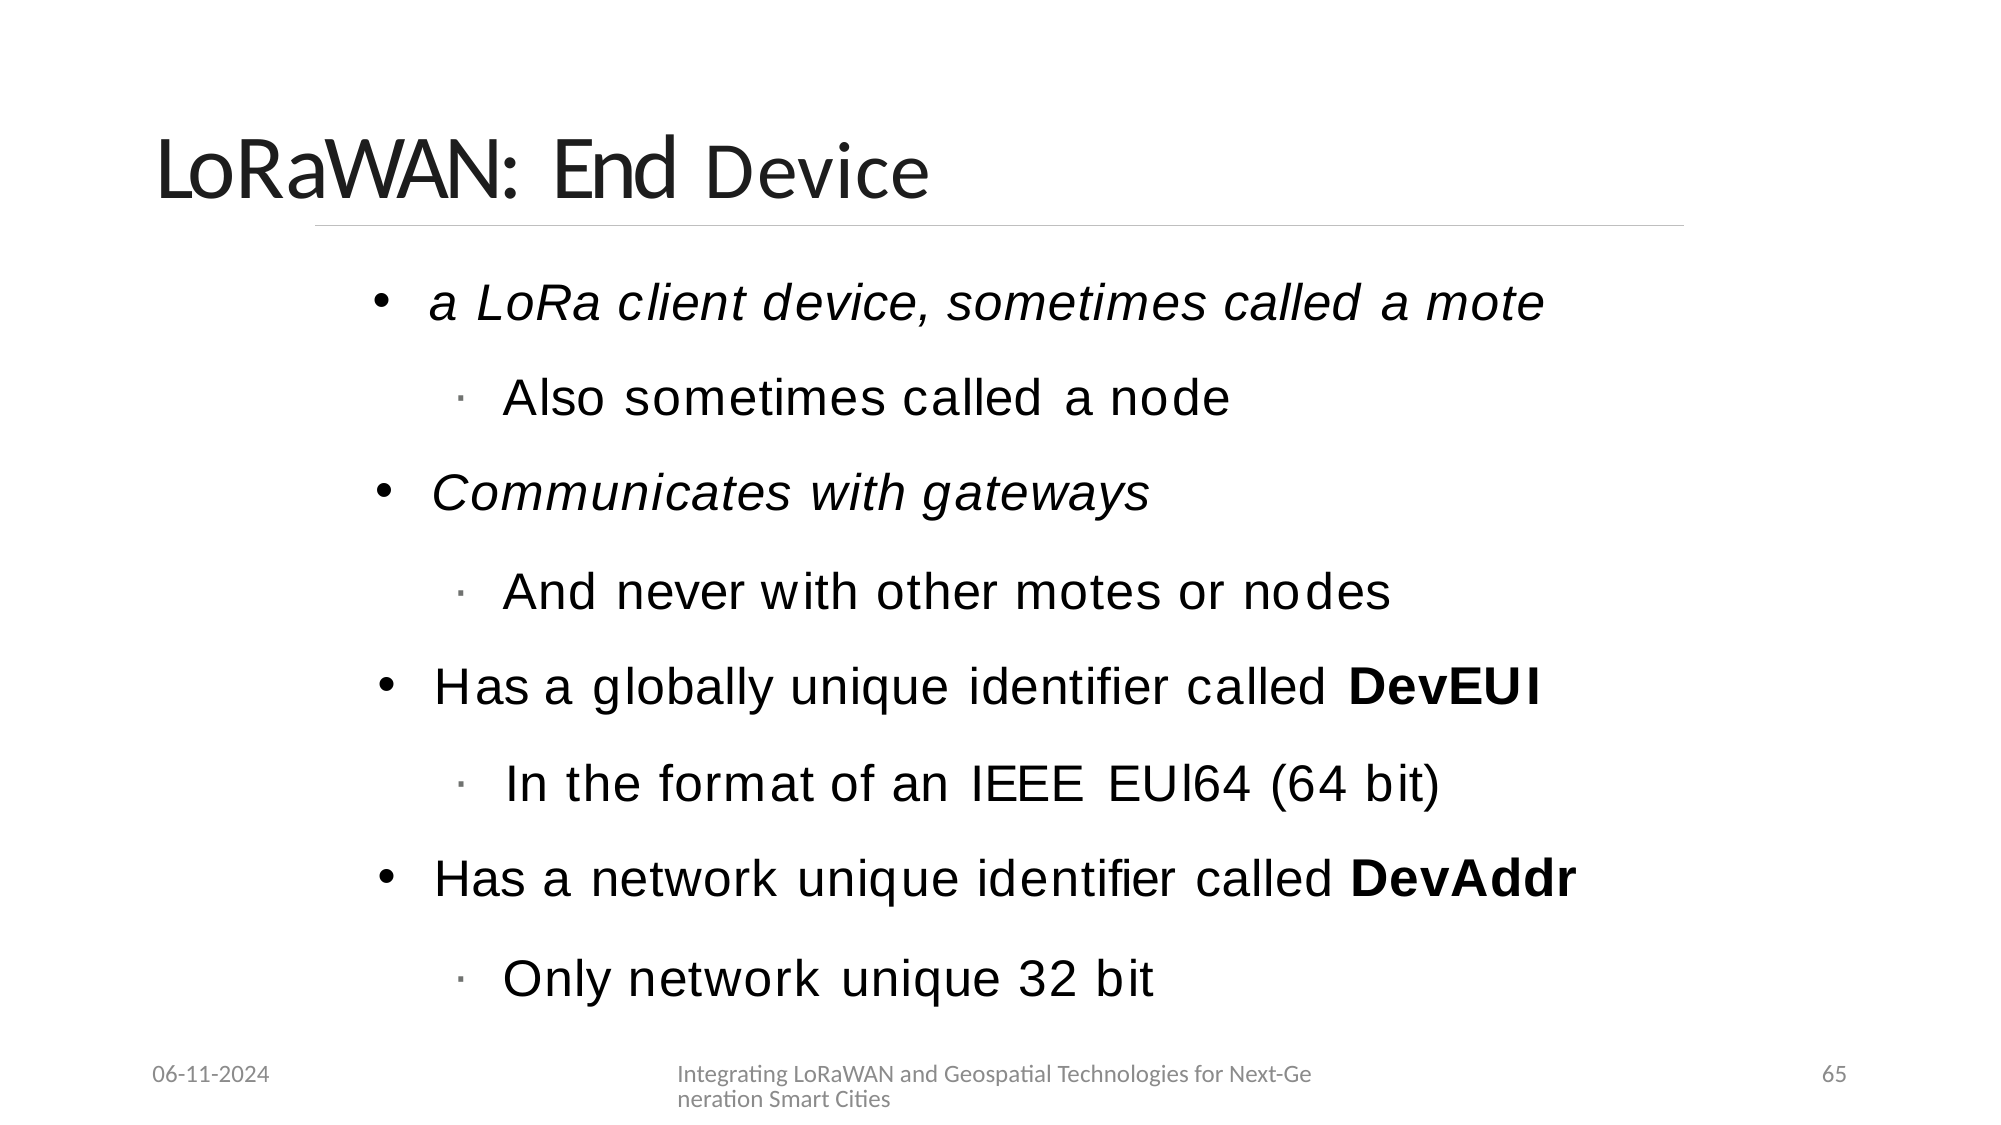

# LoRaWAN: End Device

a LoRa client device, sometimes called a mote
Also sometimes called a node
Communicates with gateways
And never with other motes or nodes
Has a globally unique identifier called DevEUI
In the format of an IEEE EUl64 (64 bit)
Has a network unique identifier called DevAddr
Only network unique 32 bit
06-11-2024
Integrating LoRaWAN and Geospatial Technologies for Next-Generation Smart Cities
65